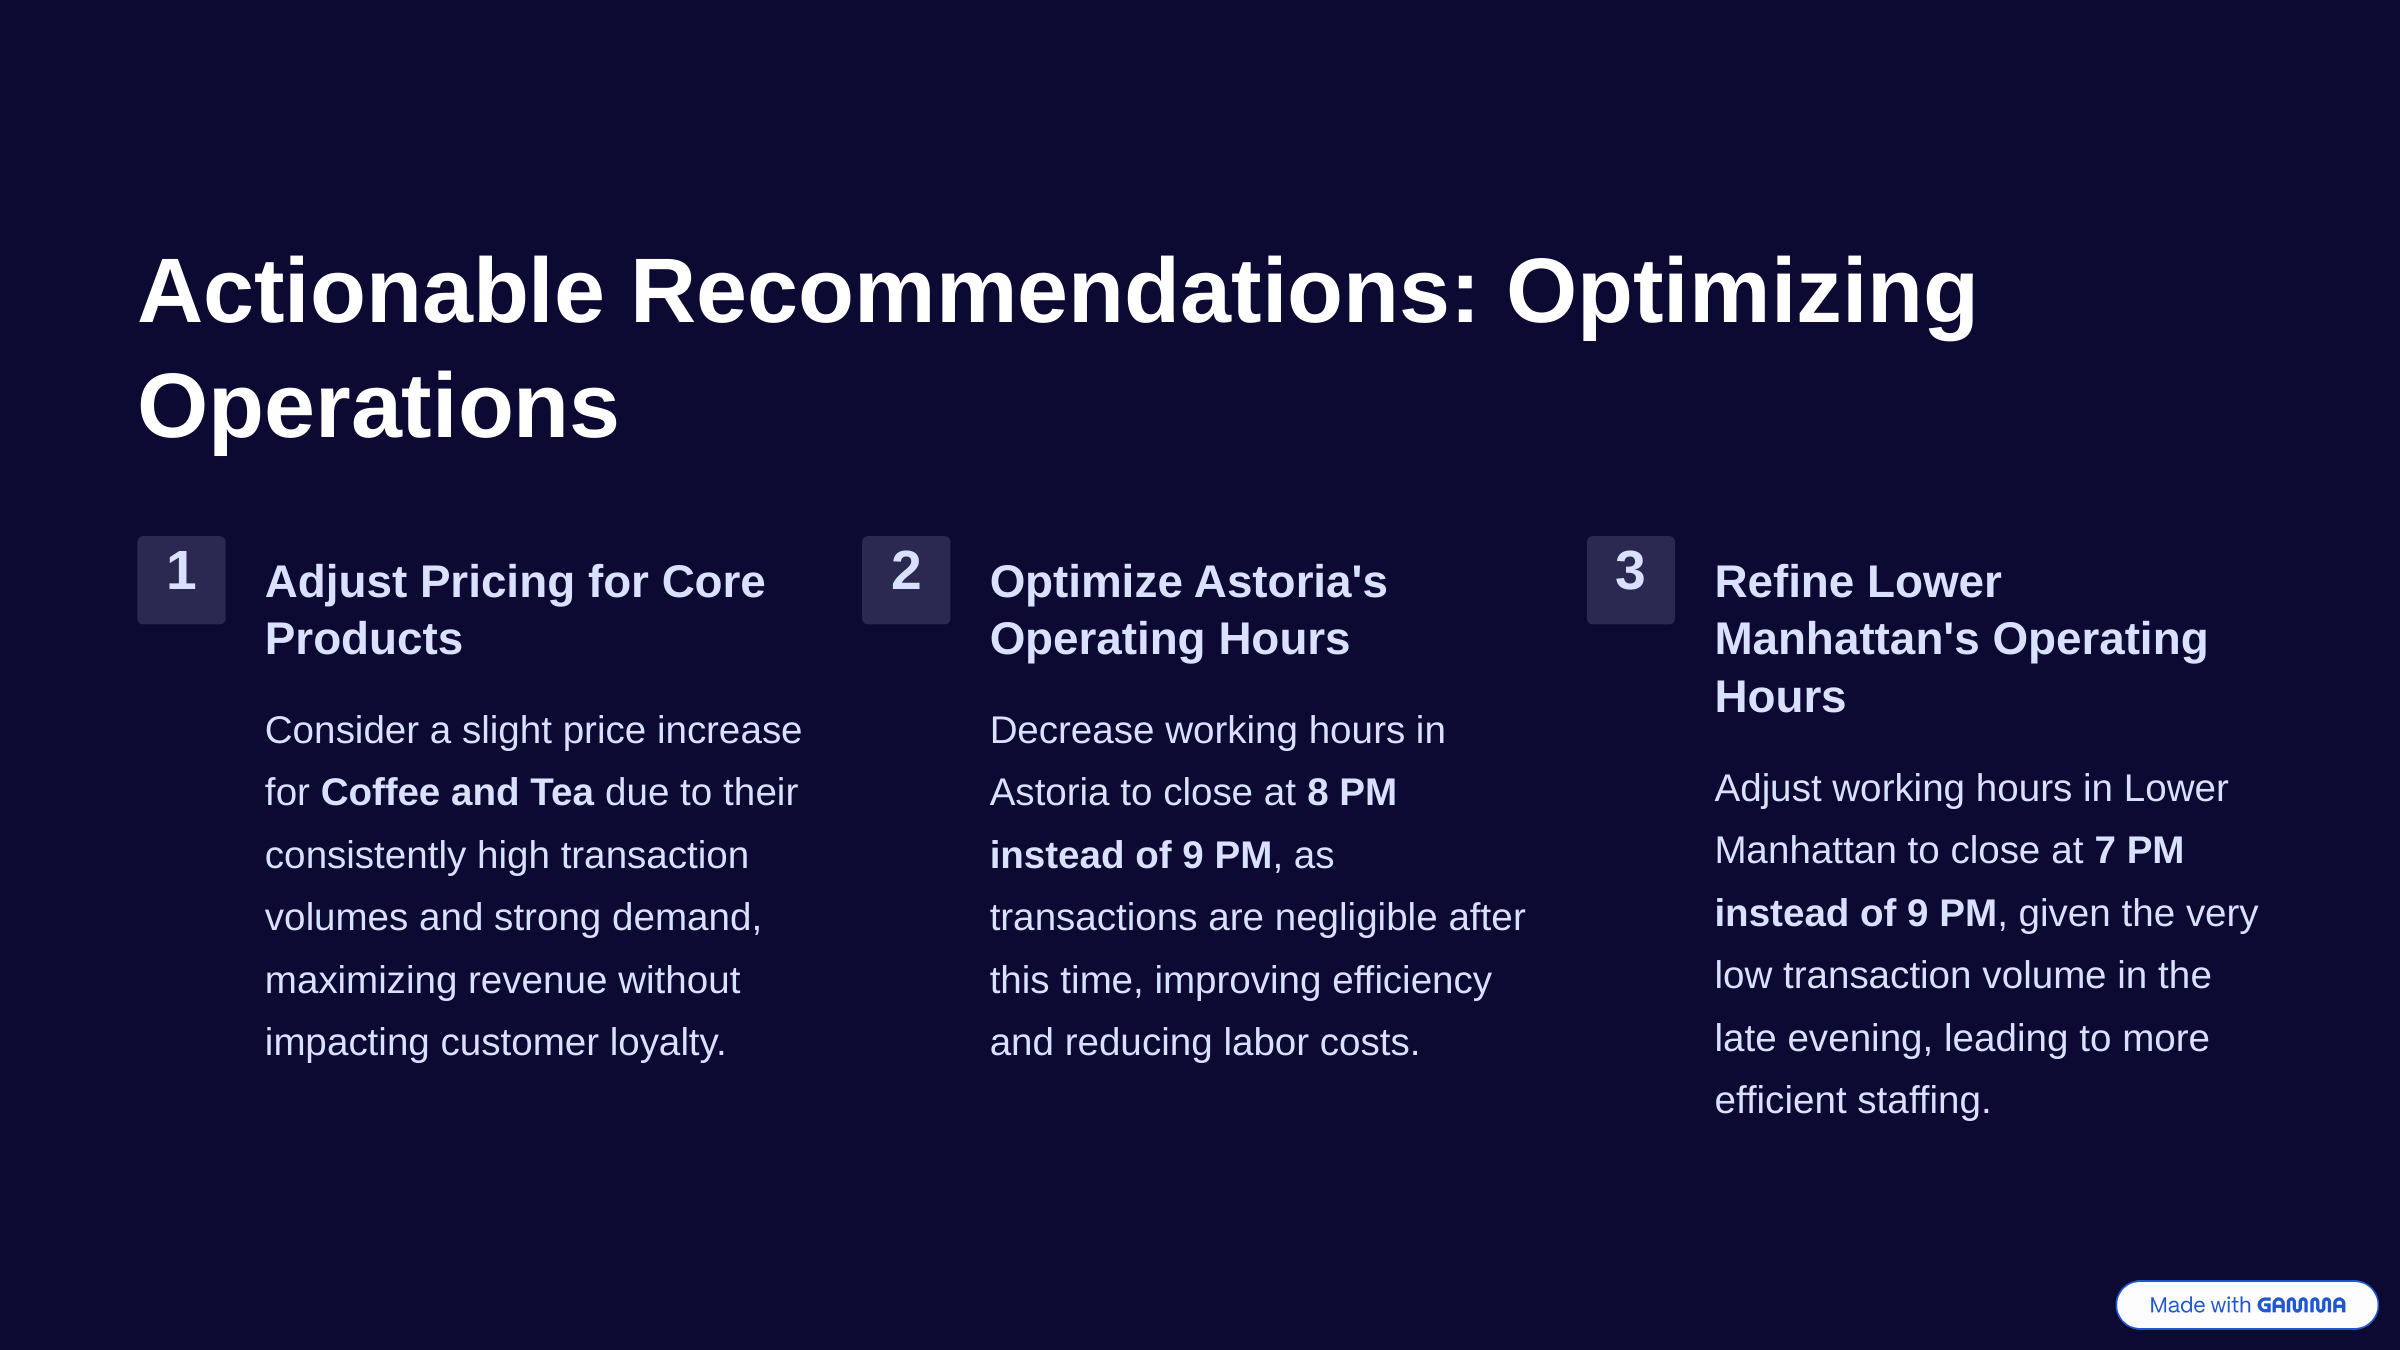

Actionable Recommendations: Optimizing Operations

1
2
3
Adjust Pricing for Core Products
Optimize Astoria's Operating Hours
Refine Lower Manhattan's Operating Hours
Consider a slight price increase for Coffee and Tea due to their consistently high transaction volumes and strong demand, maximizing revenue without impacting customer loyalty.
Decrease working hours in Astoria to close at 8 PM instead of 9 PM, as transactions are negligible after this time, improving efficiency and reducing labor costs.
Adjust working hours in Lower Manhattan to close at 7 PM instead of 9 PM, given the very low transaction volume in the late evening, leading to more efficient staffing.